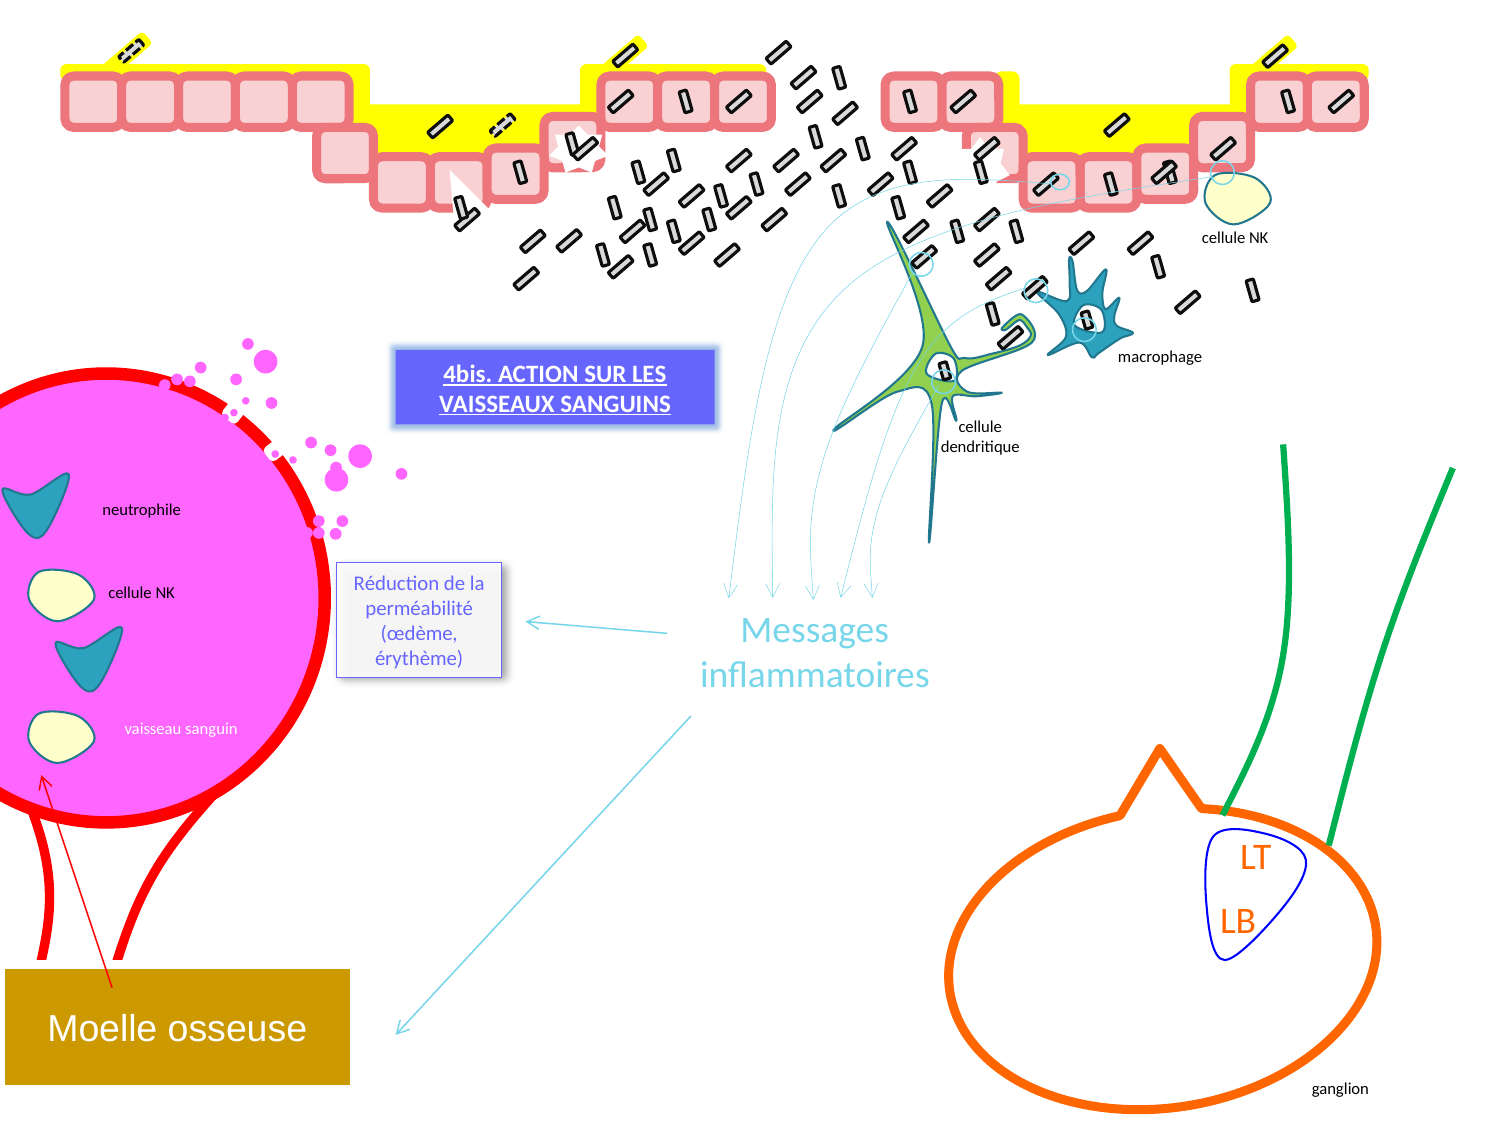

Messages inflammatoires

cellule NK

macrophage
4bis. ACTION SUR LES VAISSEAUX SANGUINS

	vaisseau sanguin

cellule dendritique

neutrophile
Réduction de la perméabilité (œdème, érythème)

cellule NK

Moelle osseuse

LT

LB
ganglion